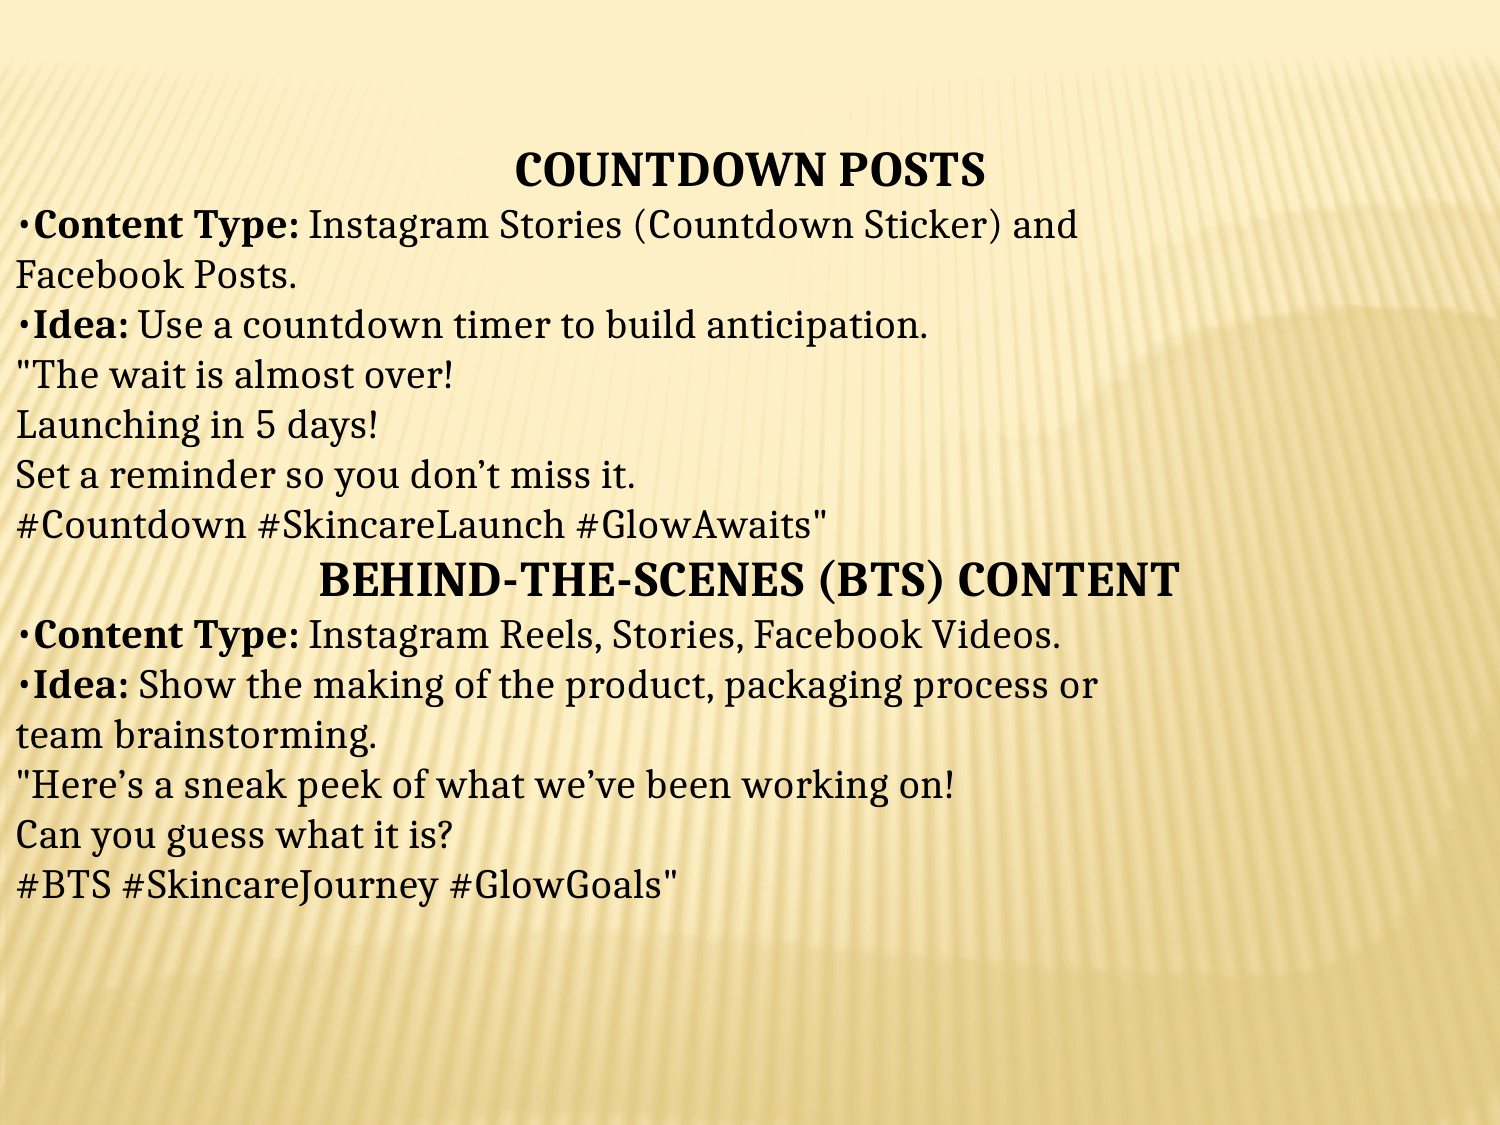

COUNTDOWN POSTS
Content Type: Instagram Stories (Countdown Sticker) and
Facebook Posts.
Idea: Use a countdown timer to build anticipation.
"The wait is almost over!
Launching in 5 days!
Set a reminder so you don’t miss it.
#Countdown #SkincareLaunch #GlowAwaits"
BEHIND-THE-SCENES (BTS) CONTENT
Content Type: Instagram Reels, Stories, Facebook Videos.
Idea: Show the making of the product, packaging process or
team brainstorming.
"Here’s a sneak peek of what we’ve been working on!
Can you guess what it is?
#BTS #SkincareJourney #GlowGoals"